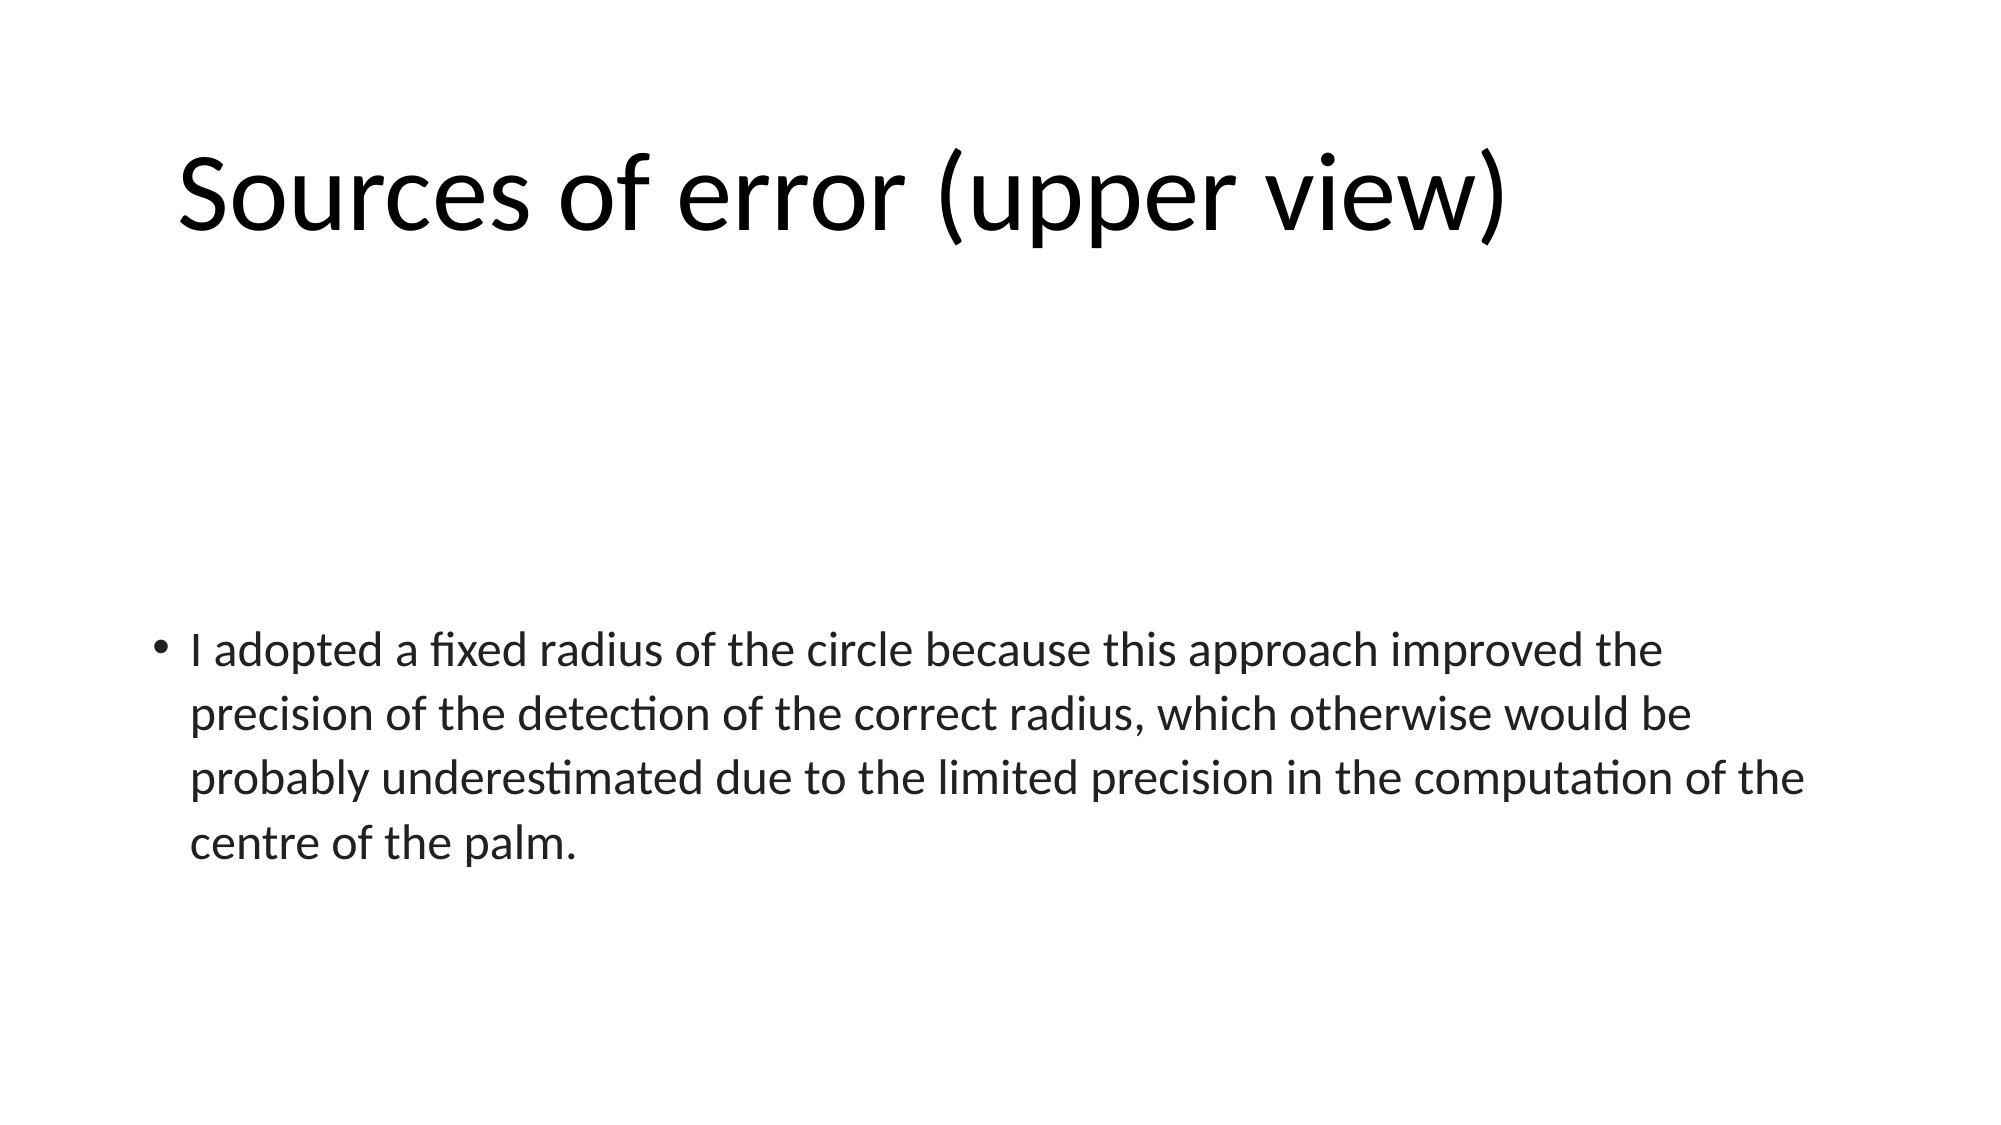

Sources of error (upper view)

I adopted a fixed radius of the circle because this approach improved the precision of the detection of the correct radius, which otherwise would be probably underestimated due to the limited precision in the computation of the centre of the palm.